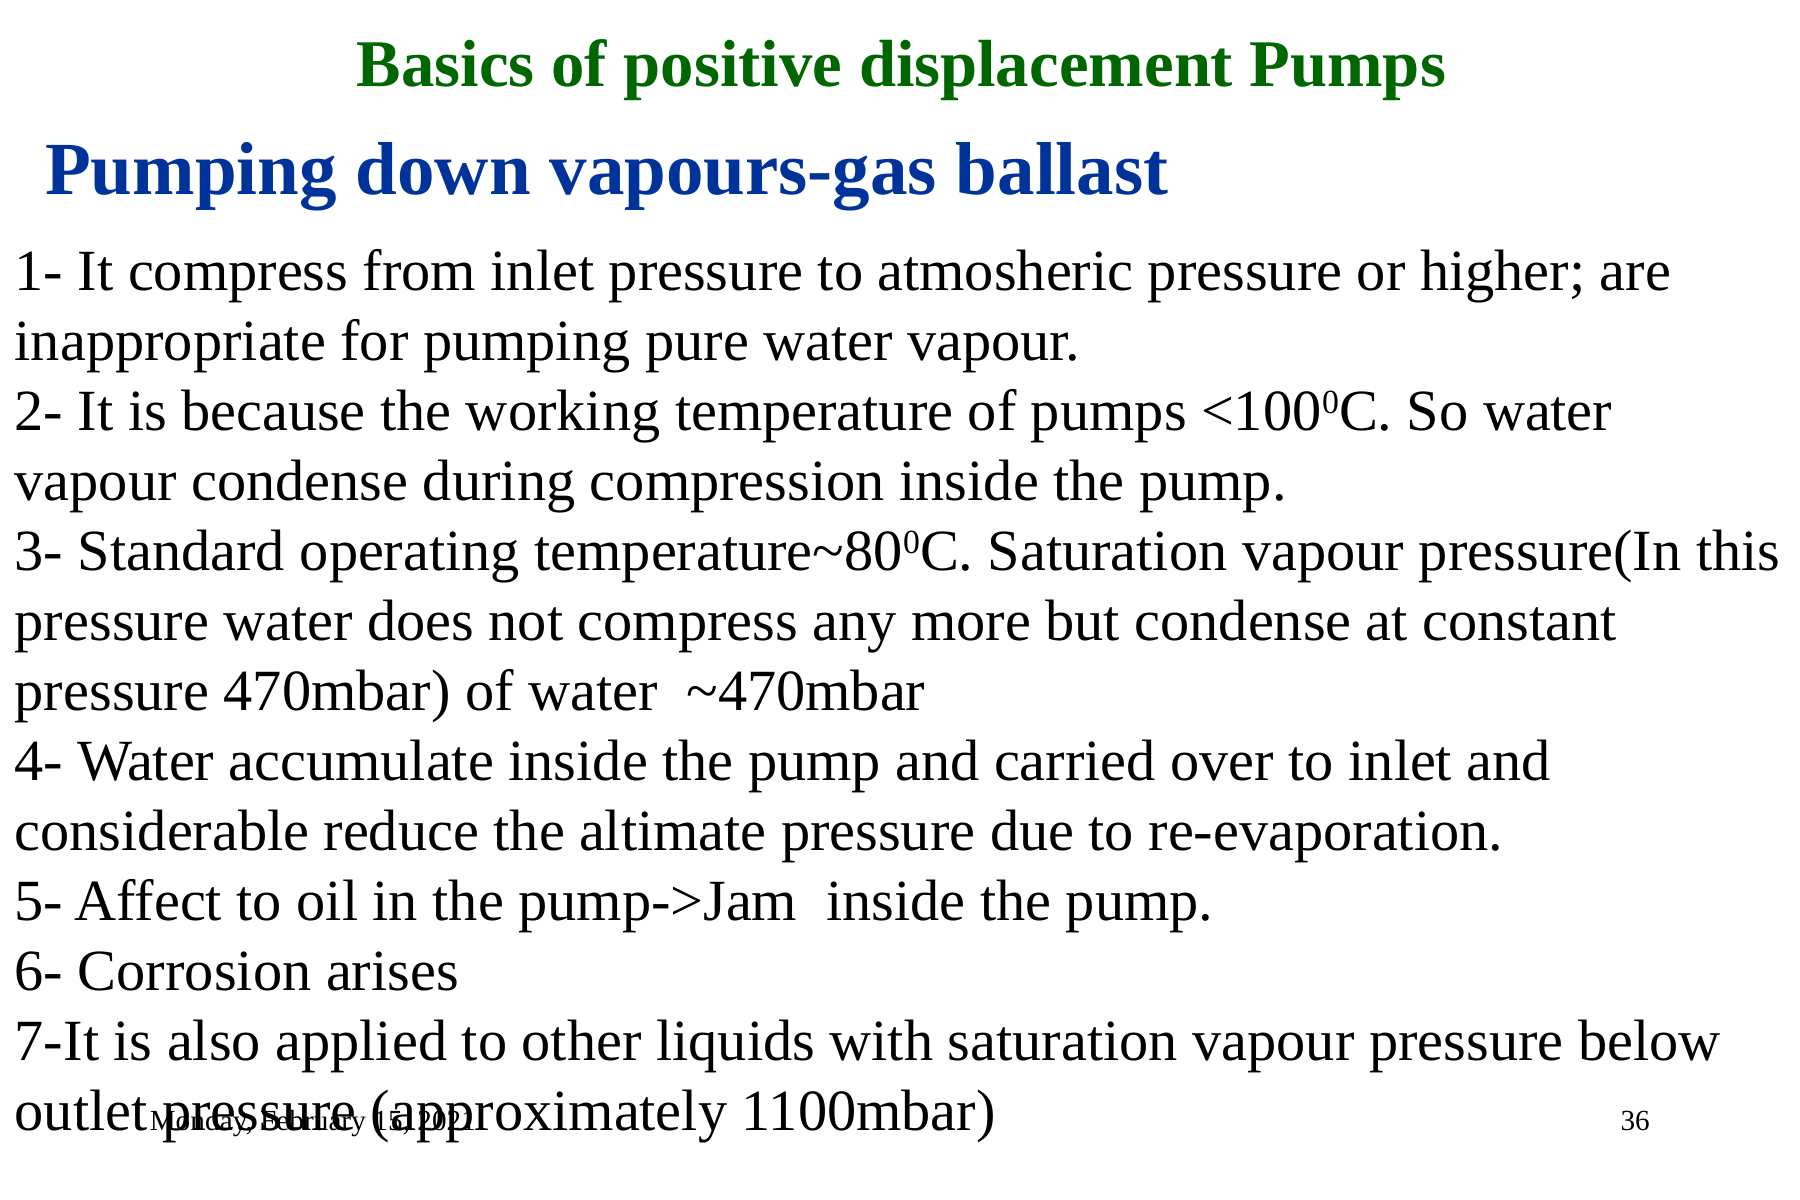

Basics of positive displacement Pumps
Pumping down vapours-gas ballast
1- It compress from inlet pressure to atmosheric pressure or higher; are inappropriate for pumping pure water vapour.
2- It is because the working temperature of pumps <1000C. So water vapour condense during compression inside the pump.
3- Standard operating temperature~800C. Saturation vapour pressure(In this pressure water does not compress any more but condense at constant pressure 470mbar) of water  ~470mbar
4- Water accumulate inside the pump and carried over to inlet and considerable reduce the altimate pressure due to re-evaporation.
5- Affect to oil in the pump->Jam  inside the pump.
6- Corrosion arises
7-It is also applied to other liquids with saturation vapour pressure below outlet pressure (approximately 1100mbar)

Monday, February 15, 2021
36